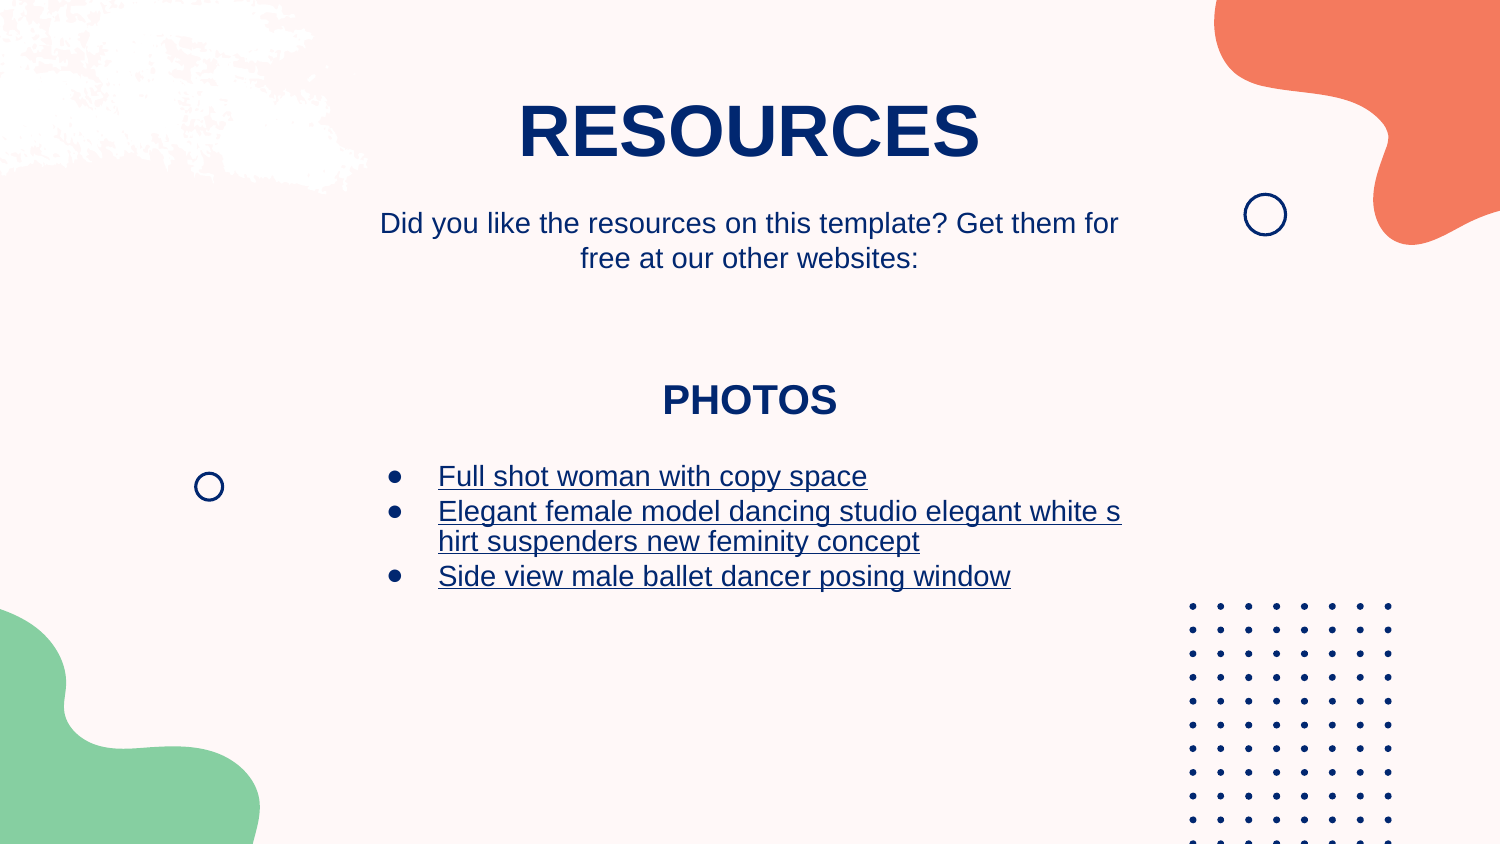

# RESOURCES

Did you like the resources on this template? Get them for free at our other websites:
PHOTOS
Full shot woman with copy space
Elegant female model dancing studio elegant white shirt suspenders new feminity concept
Side view male ballet dancer posing window